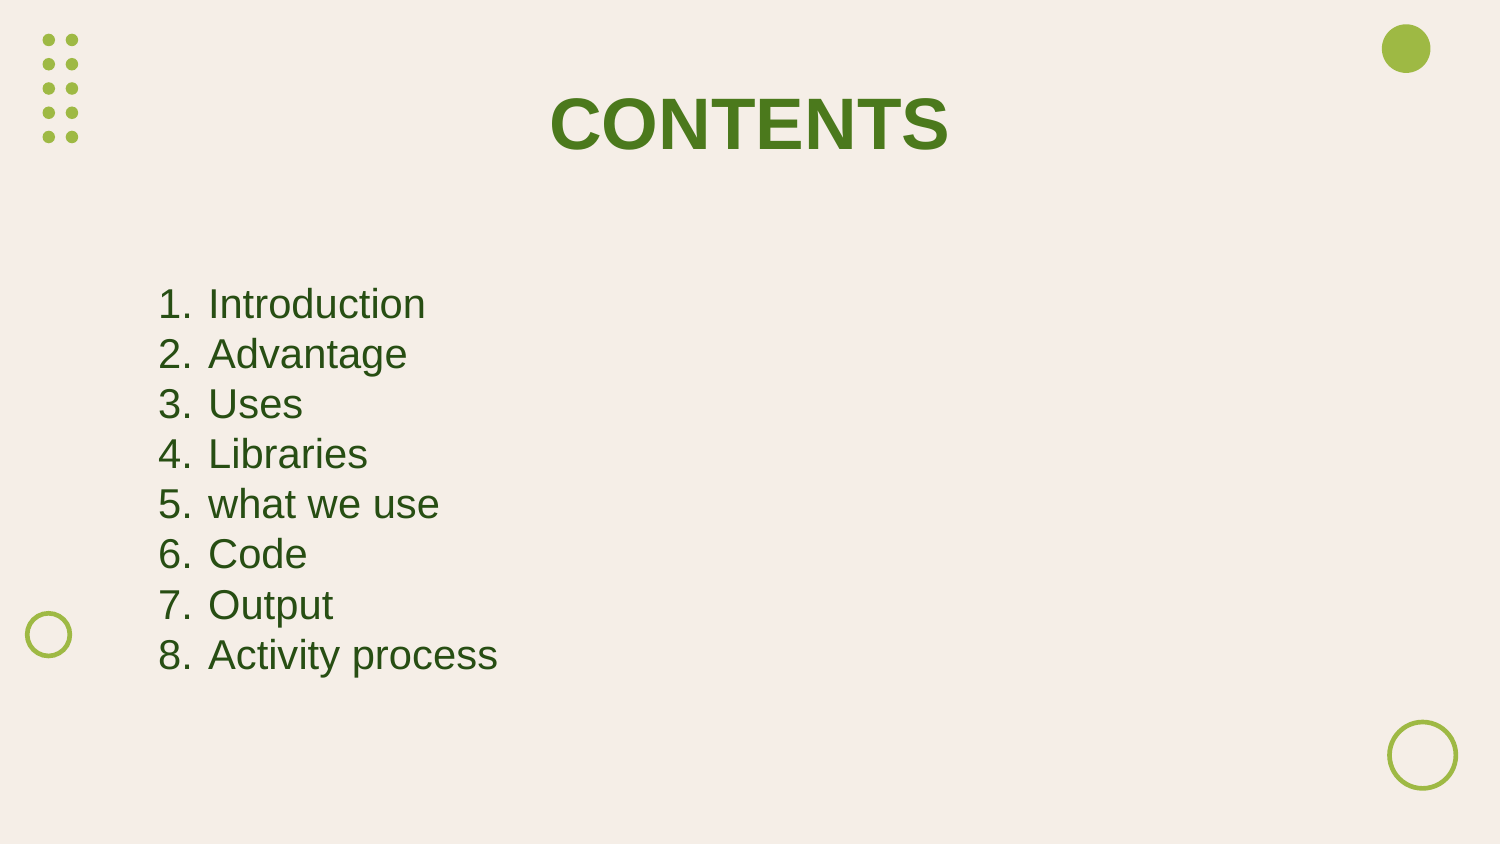

# CONTENTS
Introduction
Advantage
Uses
Libraries
what we use
Code
Output
Activity process